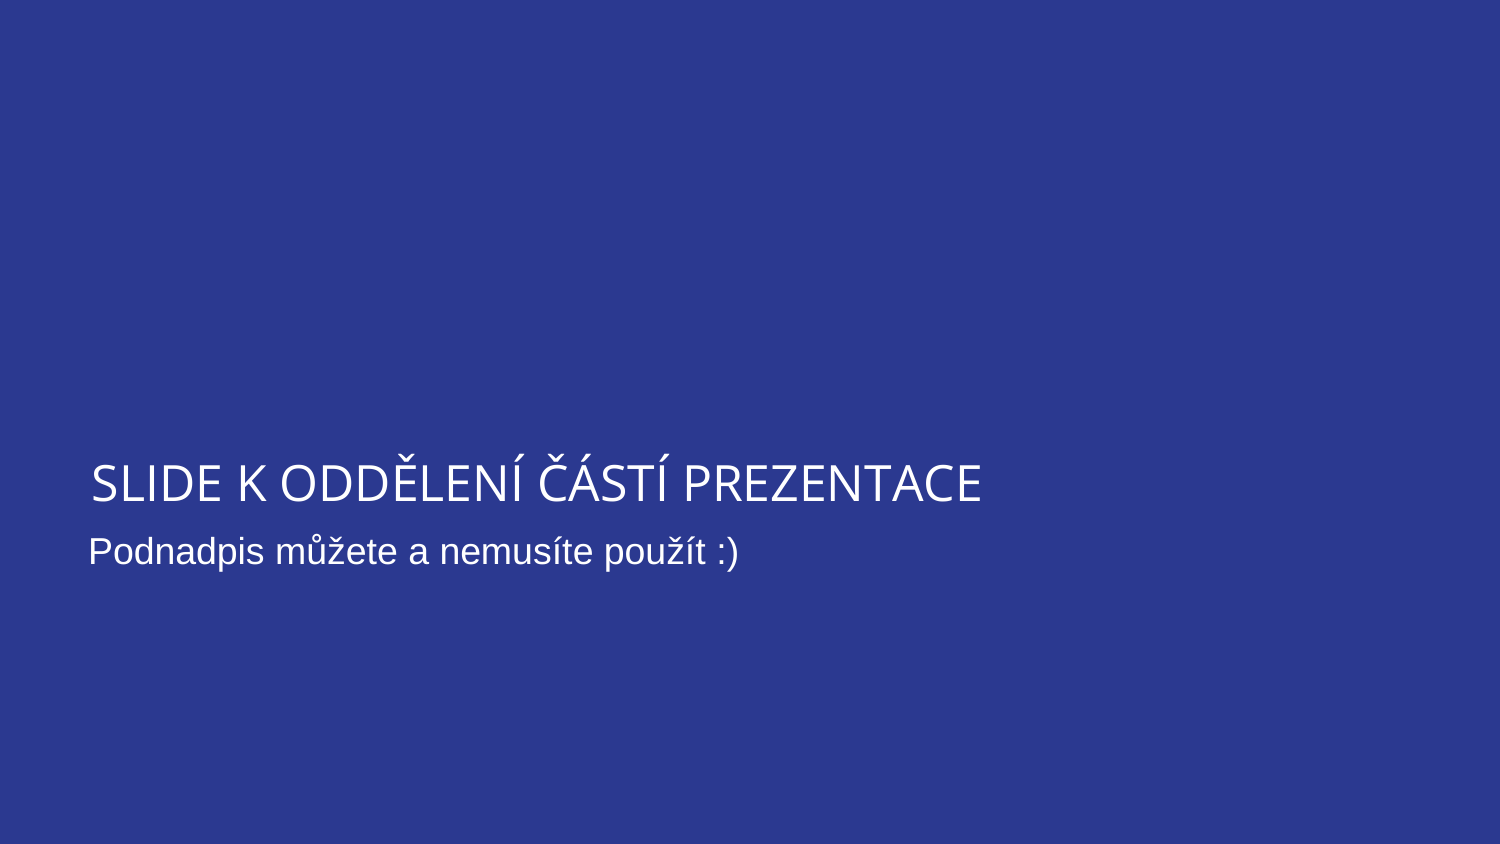

# SLIDE K ODDĚLENÍ ČÁSTÍ PREZENTACE
Podnadpis můžete a nemusíte použít :)